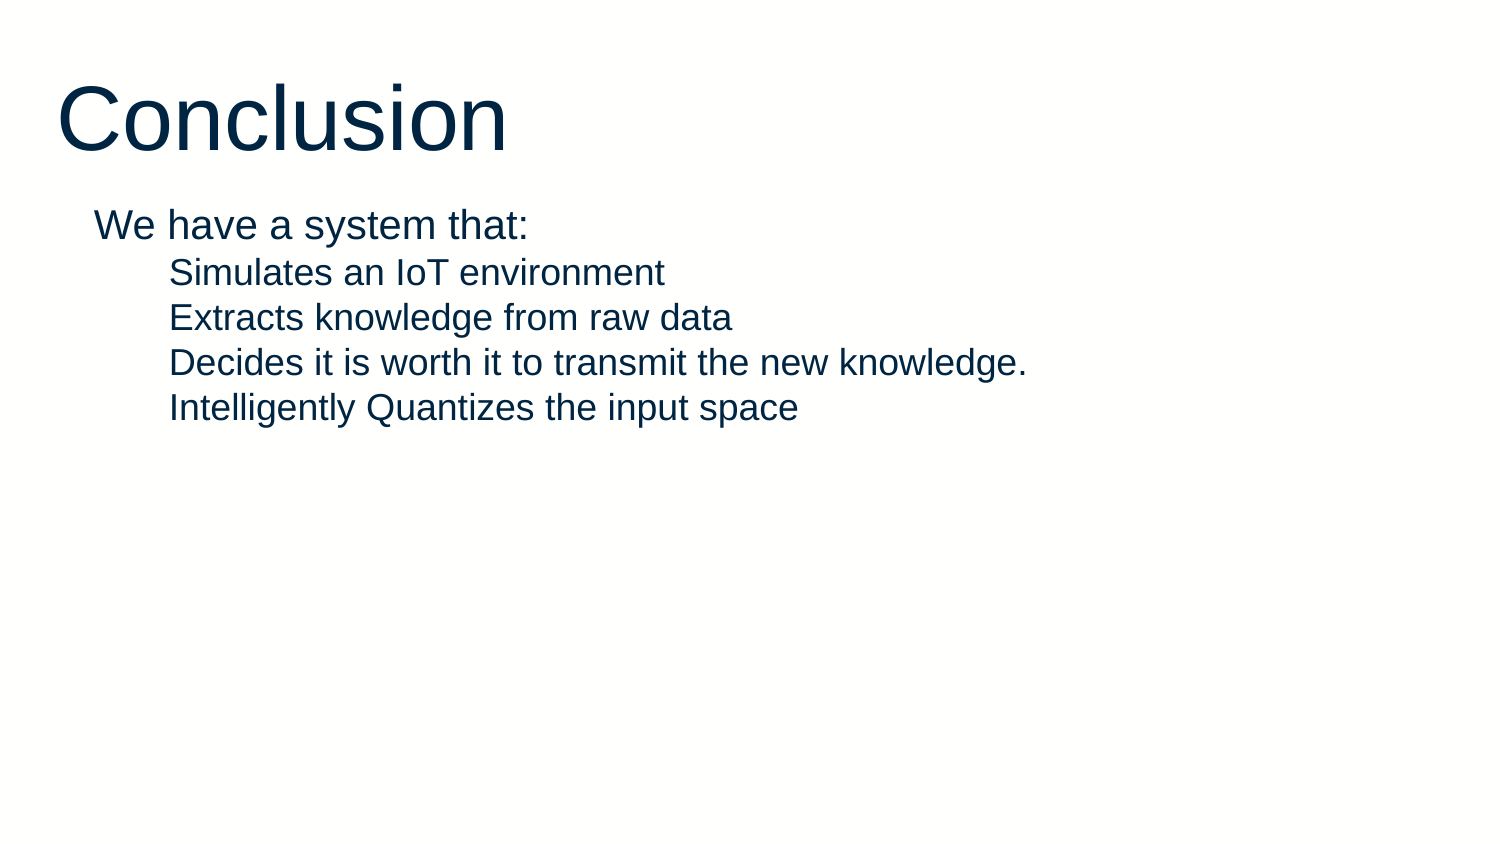

# Conclusion
We have a system that:
Simulates an IoT environment
Extracts knowledge from raw data
Decides it is worth it to transmit the new knowledge.
Intelligently Quantizes the input space